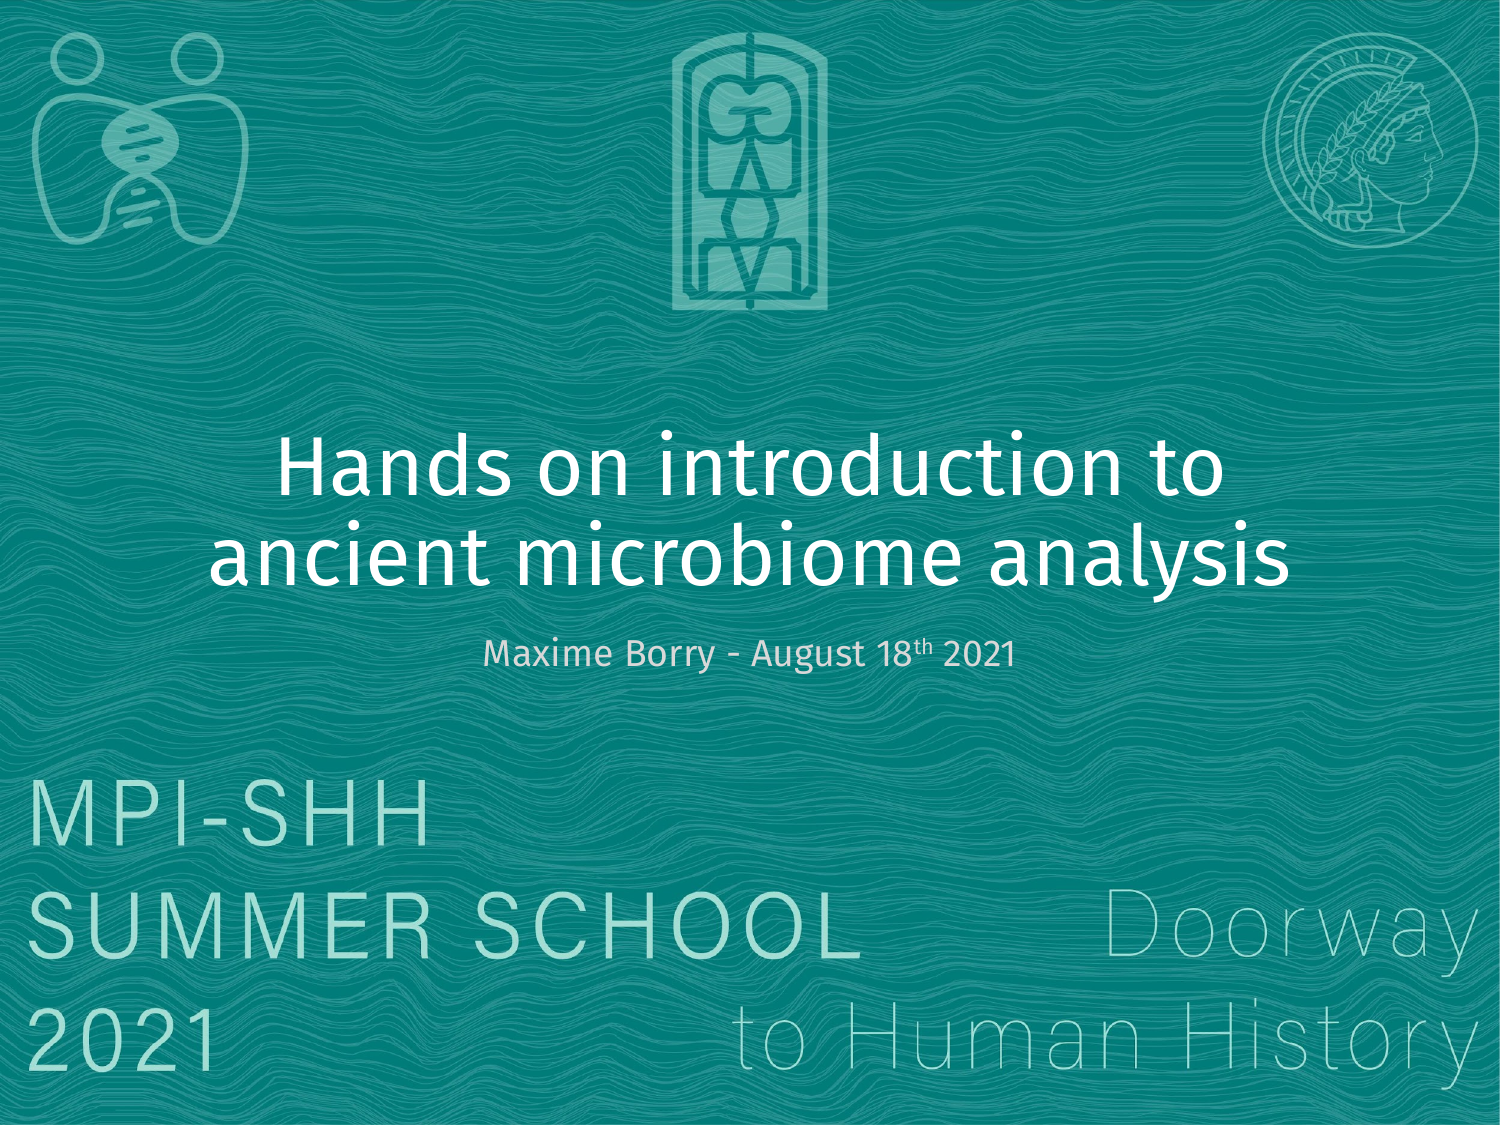

# Hands on introduction to ancient microbiome analysis
Maxime Borry - August 18th 2021